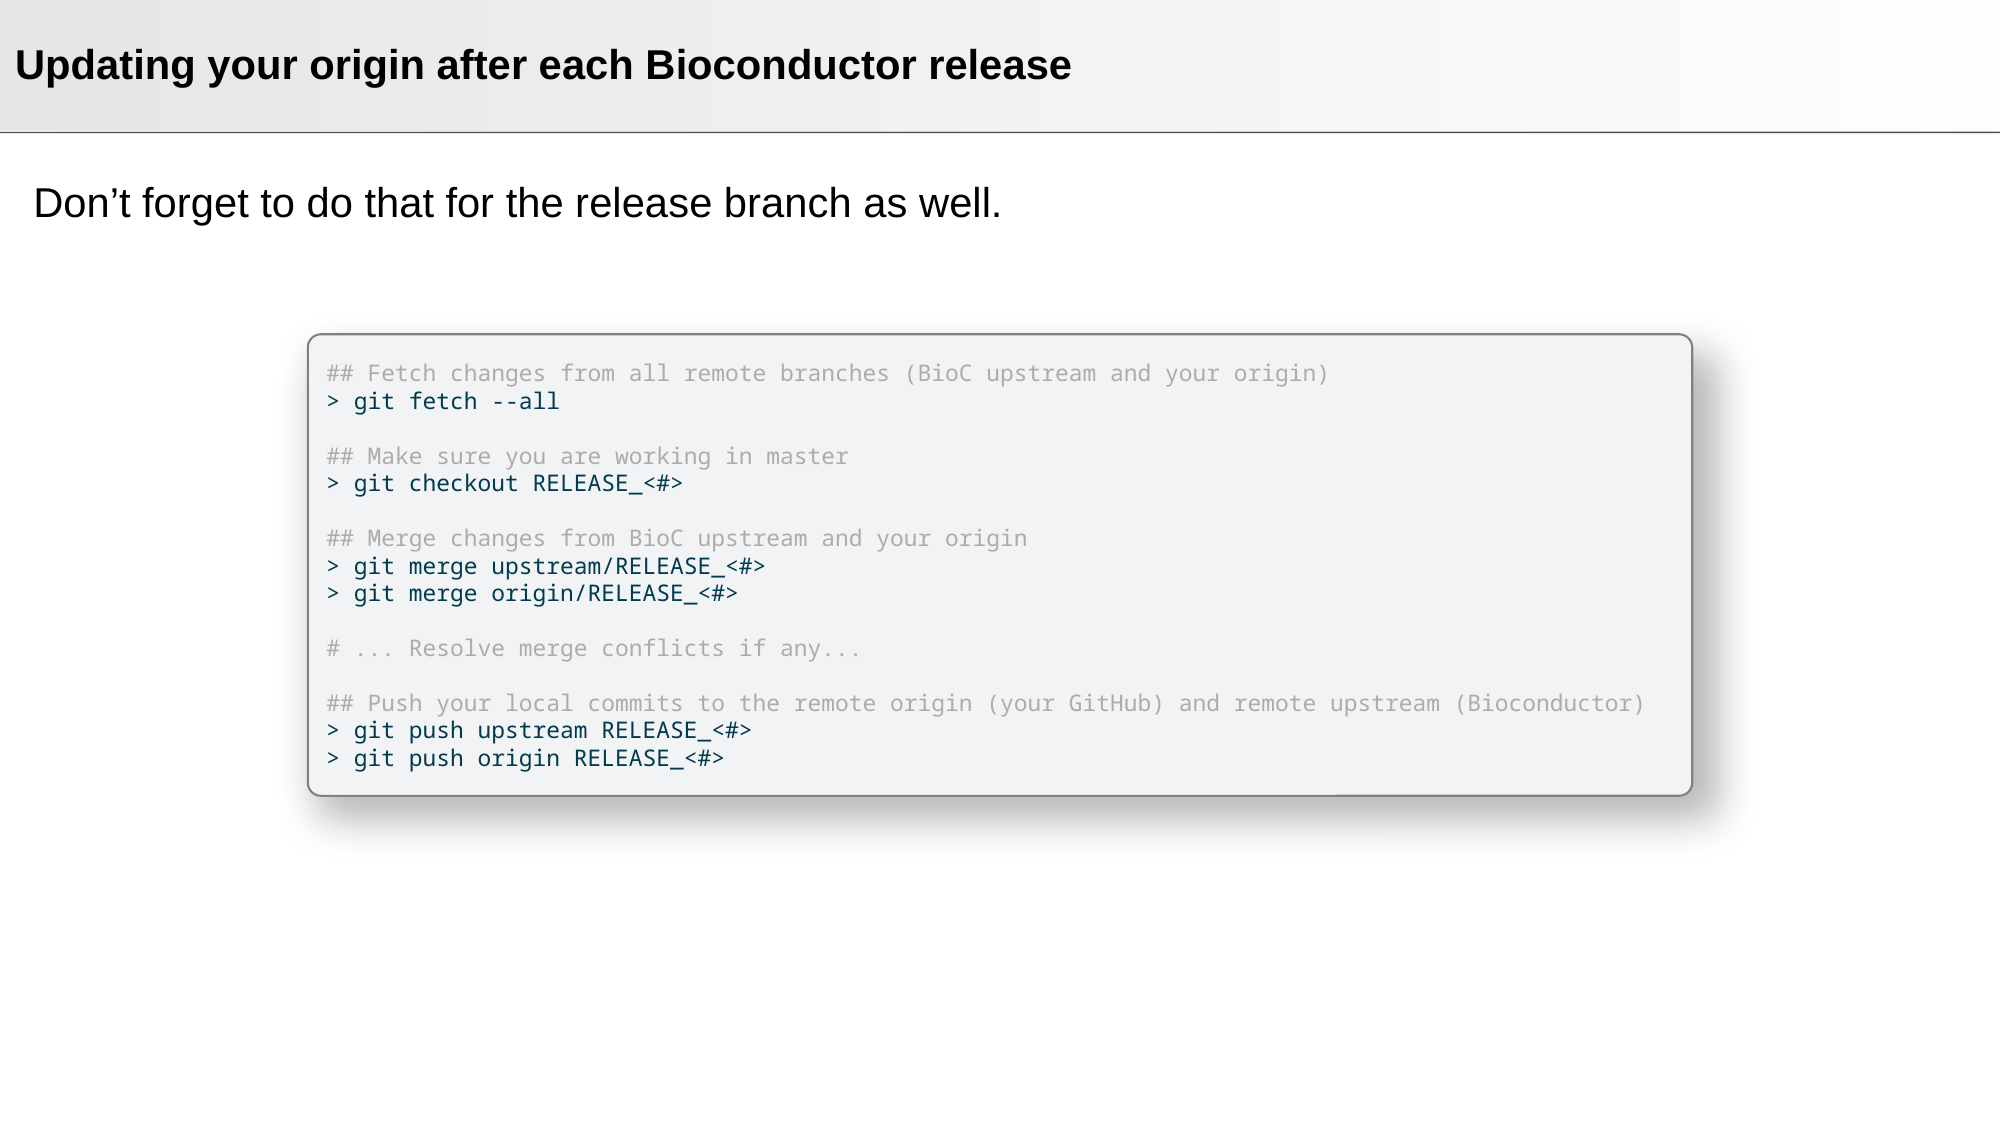

# Updating your origin after each Bioconductor release
Don’t forget to do that for the release branch as well.
## Fetch changes from all remote branches (BioC upstream and your origin)
> git fetch --all

## Make sure you are working in master
> git checkout RELEASE_<#>
## Merge changes from BioC upstream and your origin
> git merge upstream/RELEASE_<#>
> git merge origin/RELEASE_<#>
# ... Resolve merge conflicts if any...

## Push your local commits to the remote origin (your GitHub) and remote upstream (Bioconductor)
> git push upstream RELEASE_<#>
> git push origin RELEASE_<#>